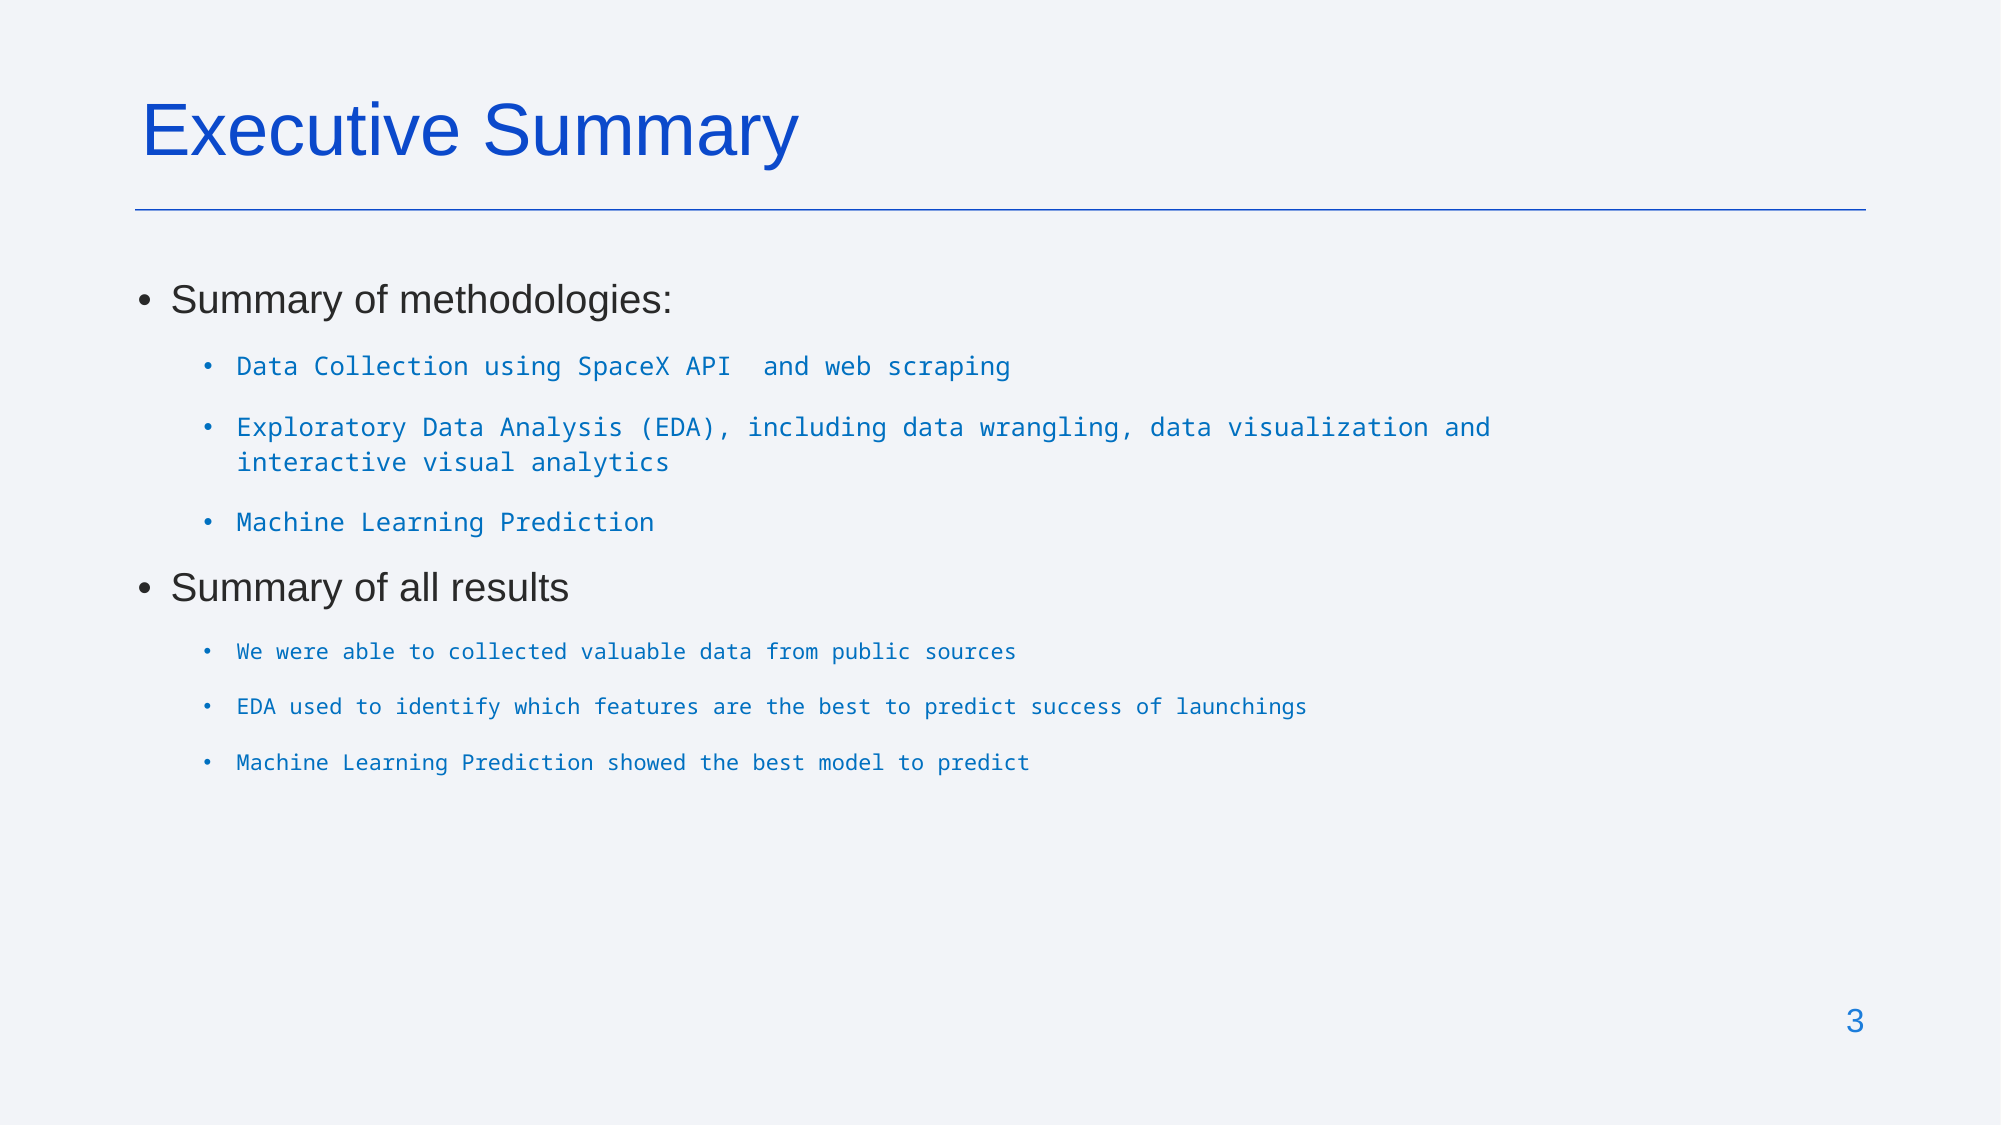

Executive Summary
Summary of methodologies:
Data Collection using SpaceX API  and web scraping
Exploratory Data Analysis (EDA), including data wrangling, data visualization and interactive visual analytics
Machine Learning Prediction
Summary of all results
We were able to collected valuable data from public sources
EDA used to identify which features are the best to predict success of launchings
Machine Learning Prediction showed the best model to predict
3